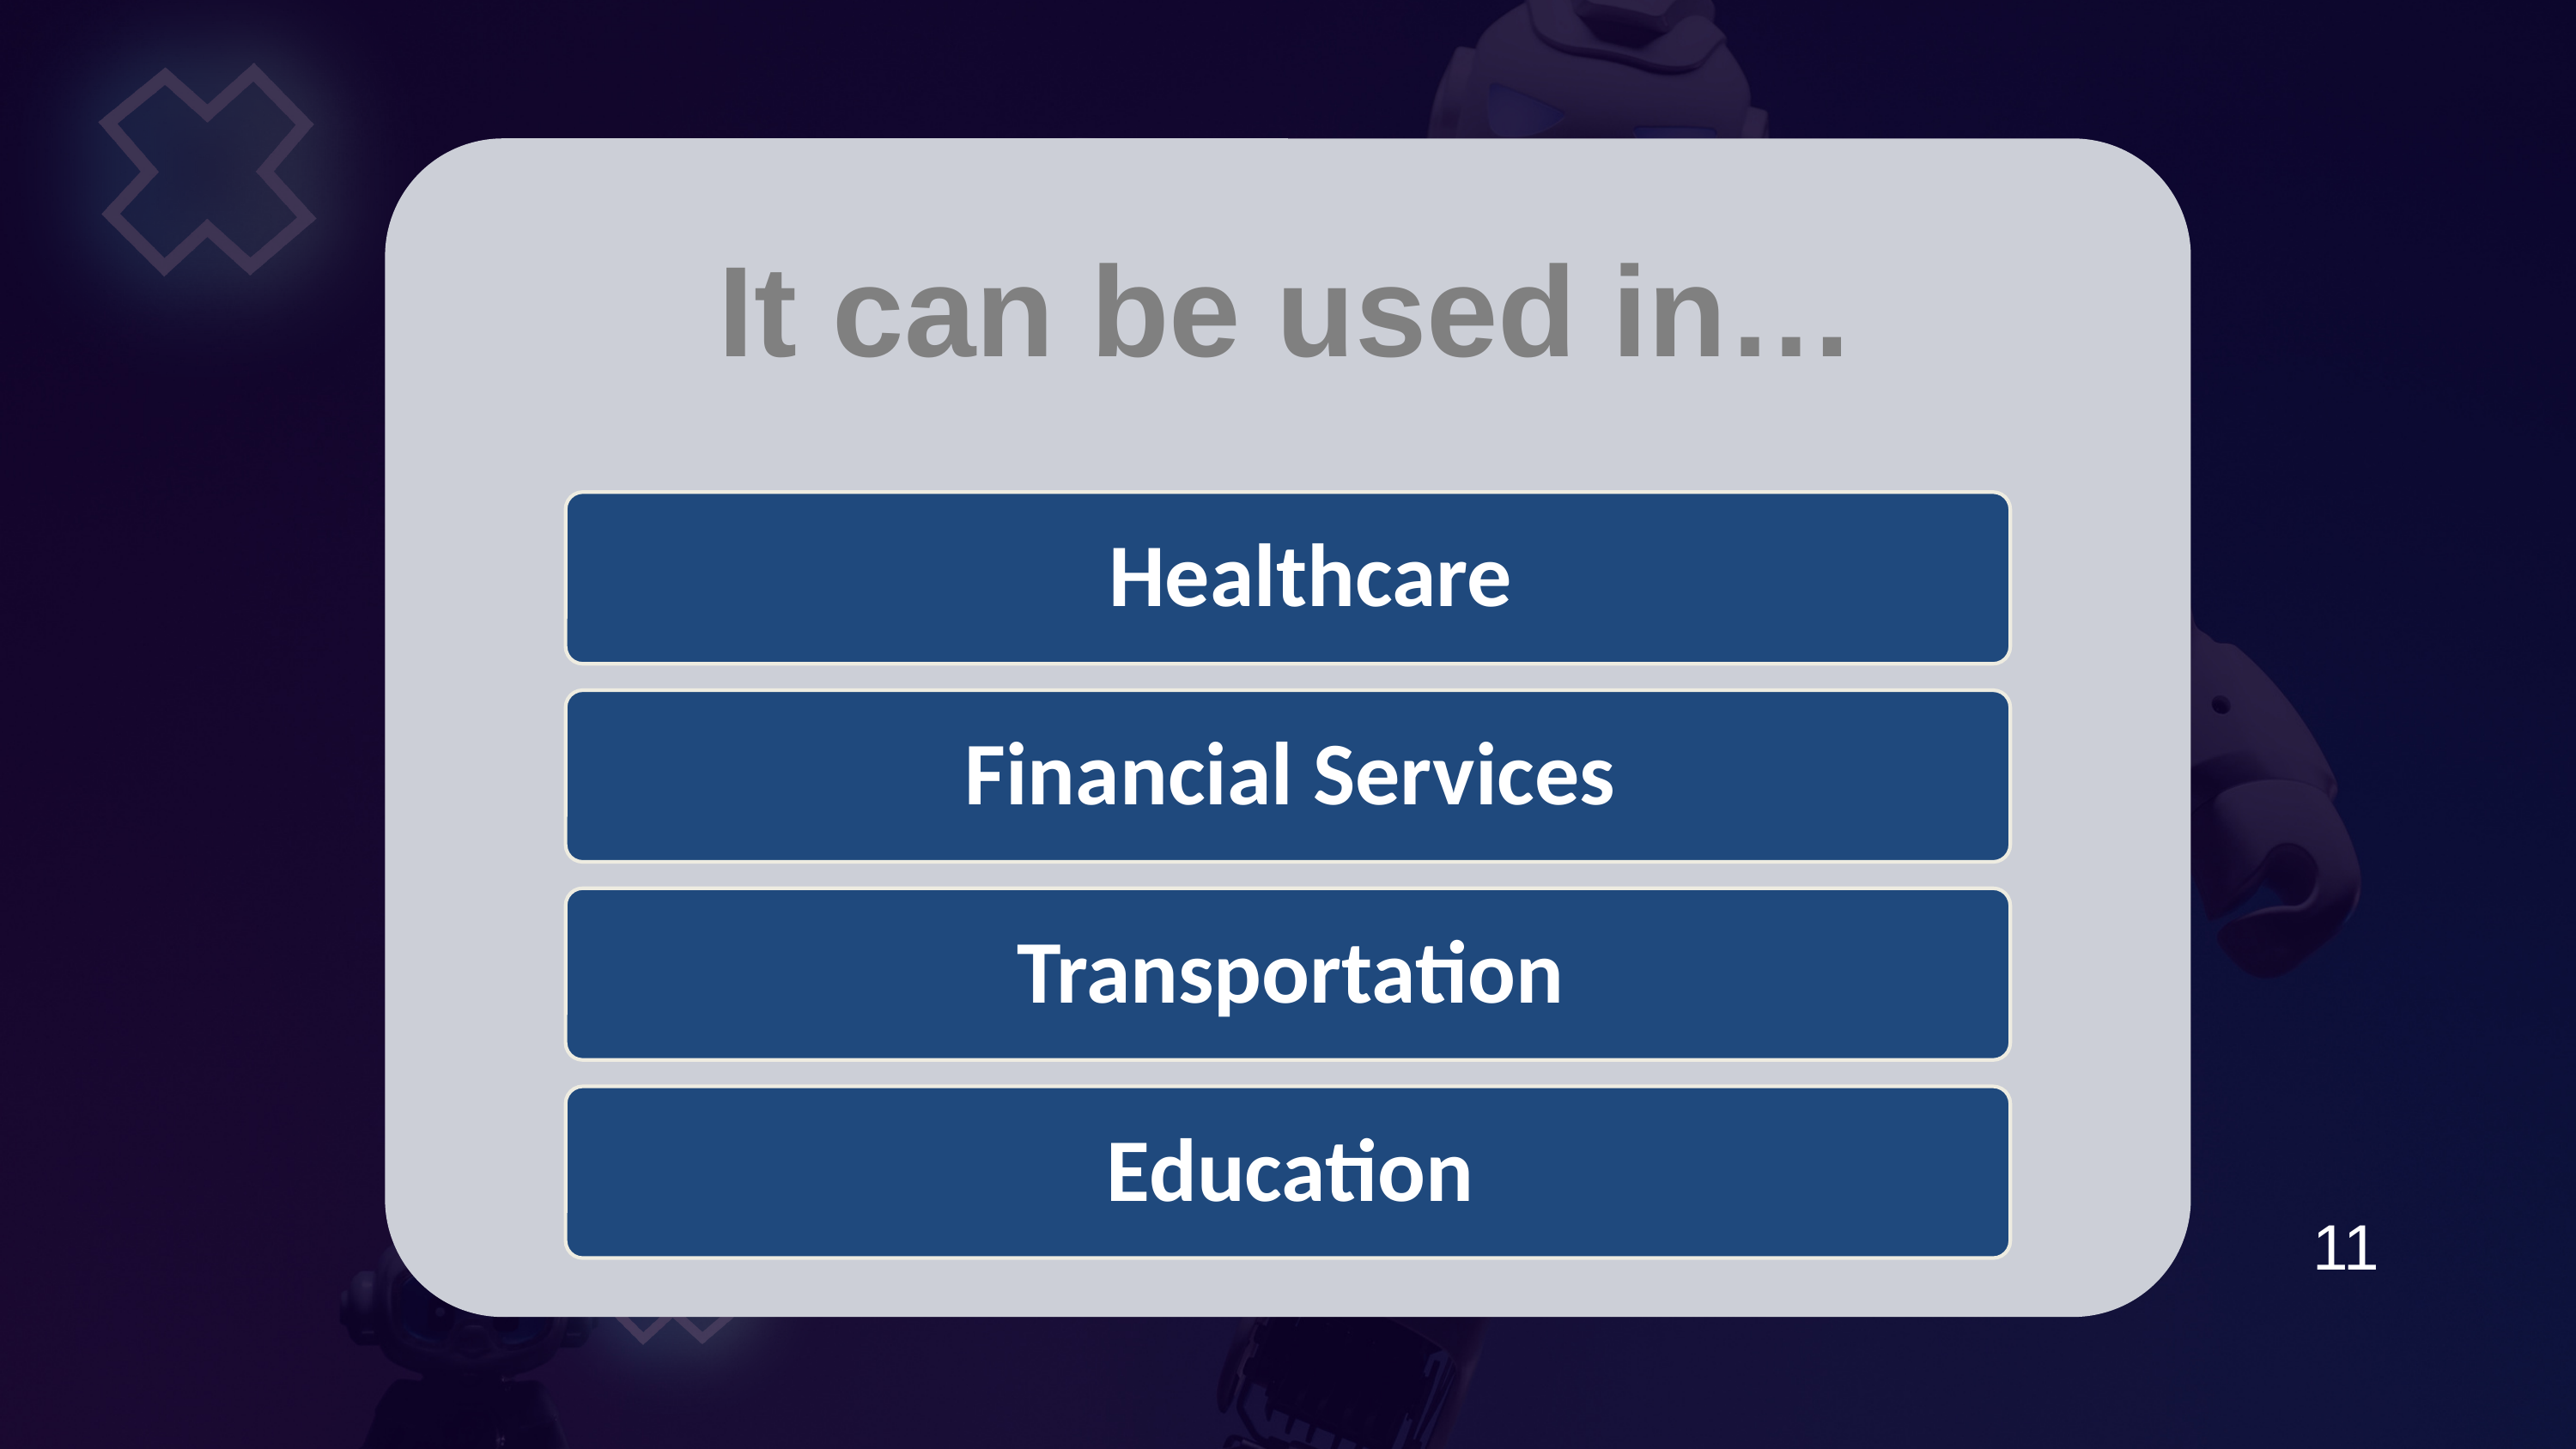

It can be used in…
Healthcare
Financial Services
Transportation
Education

AI unlimited

11

Background